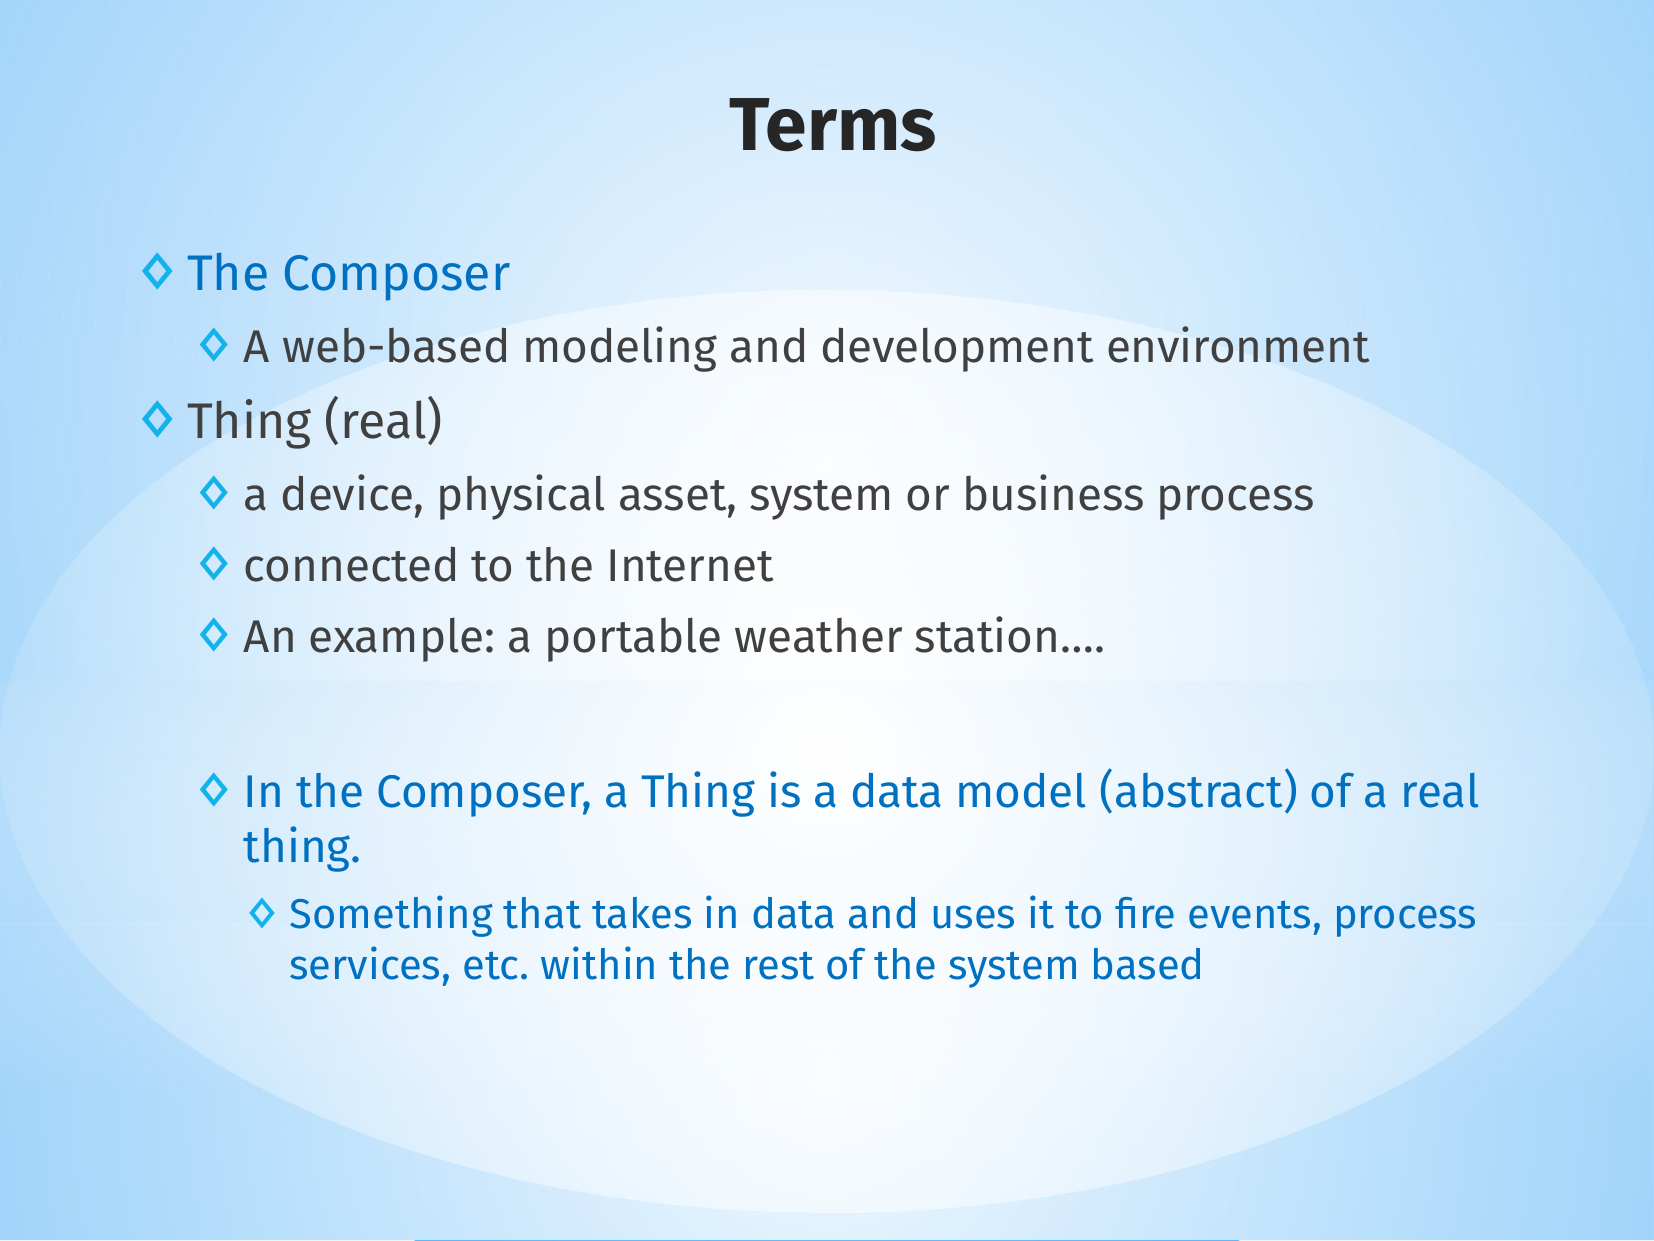

# Terms
The Composer
A web-based modeling and development environment
Thing (real)
a device, physical asset, system or business process
connected to the Internet
An example: a portable weather station….

In the Composer, a Thing is a data model (abstract) of a real thing.
Something that takes in data and uses it to fire events, process services, etc. within the rest of the system based